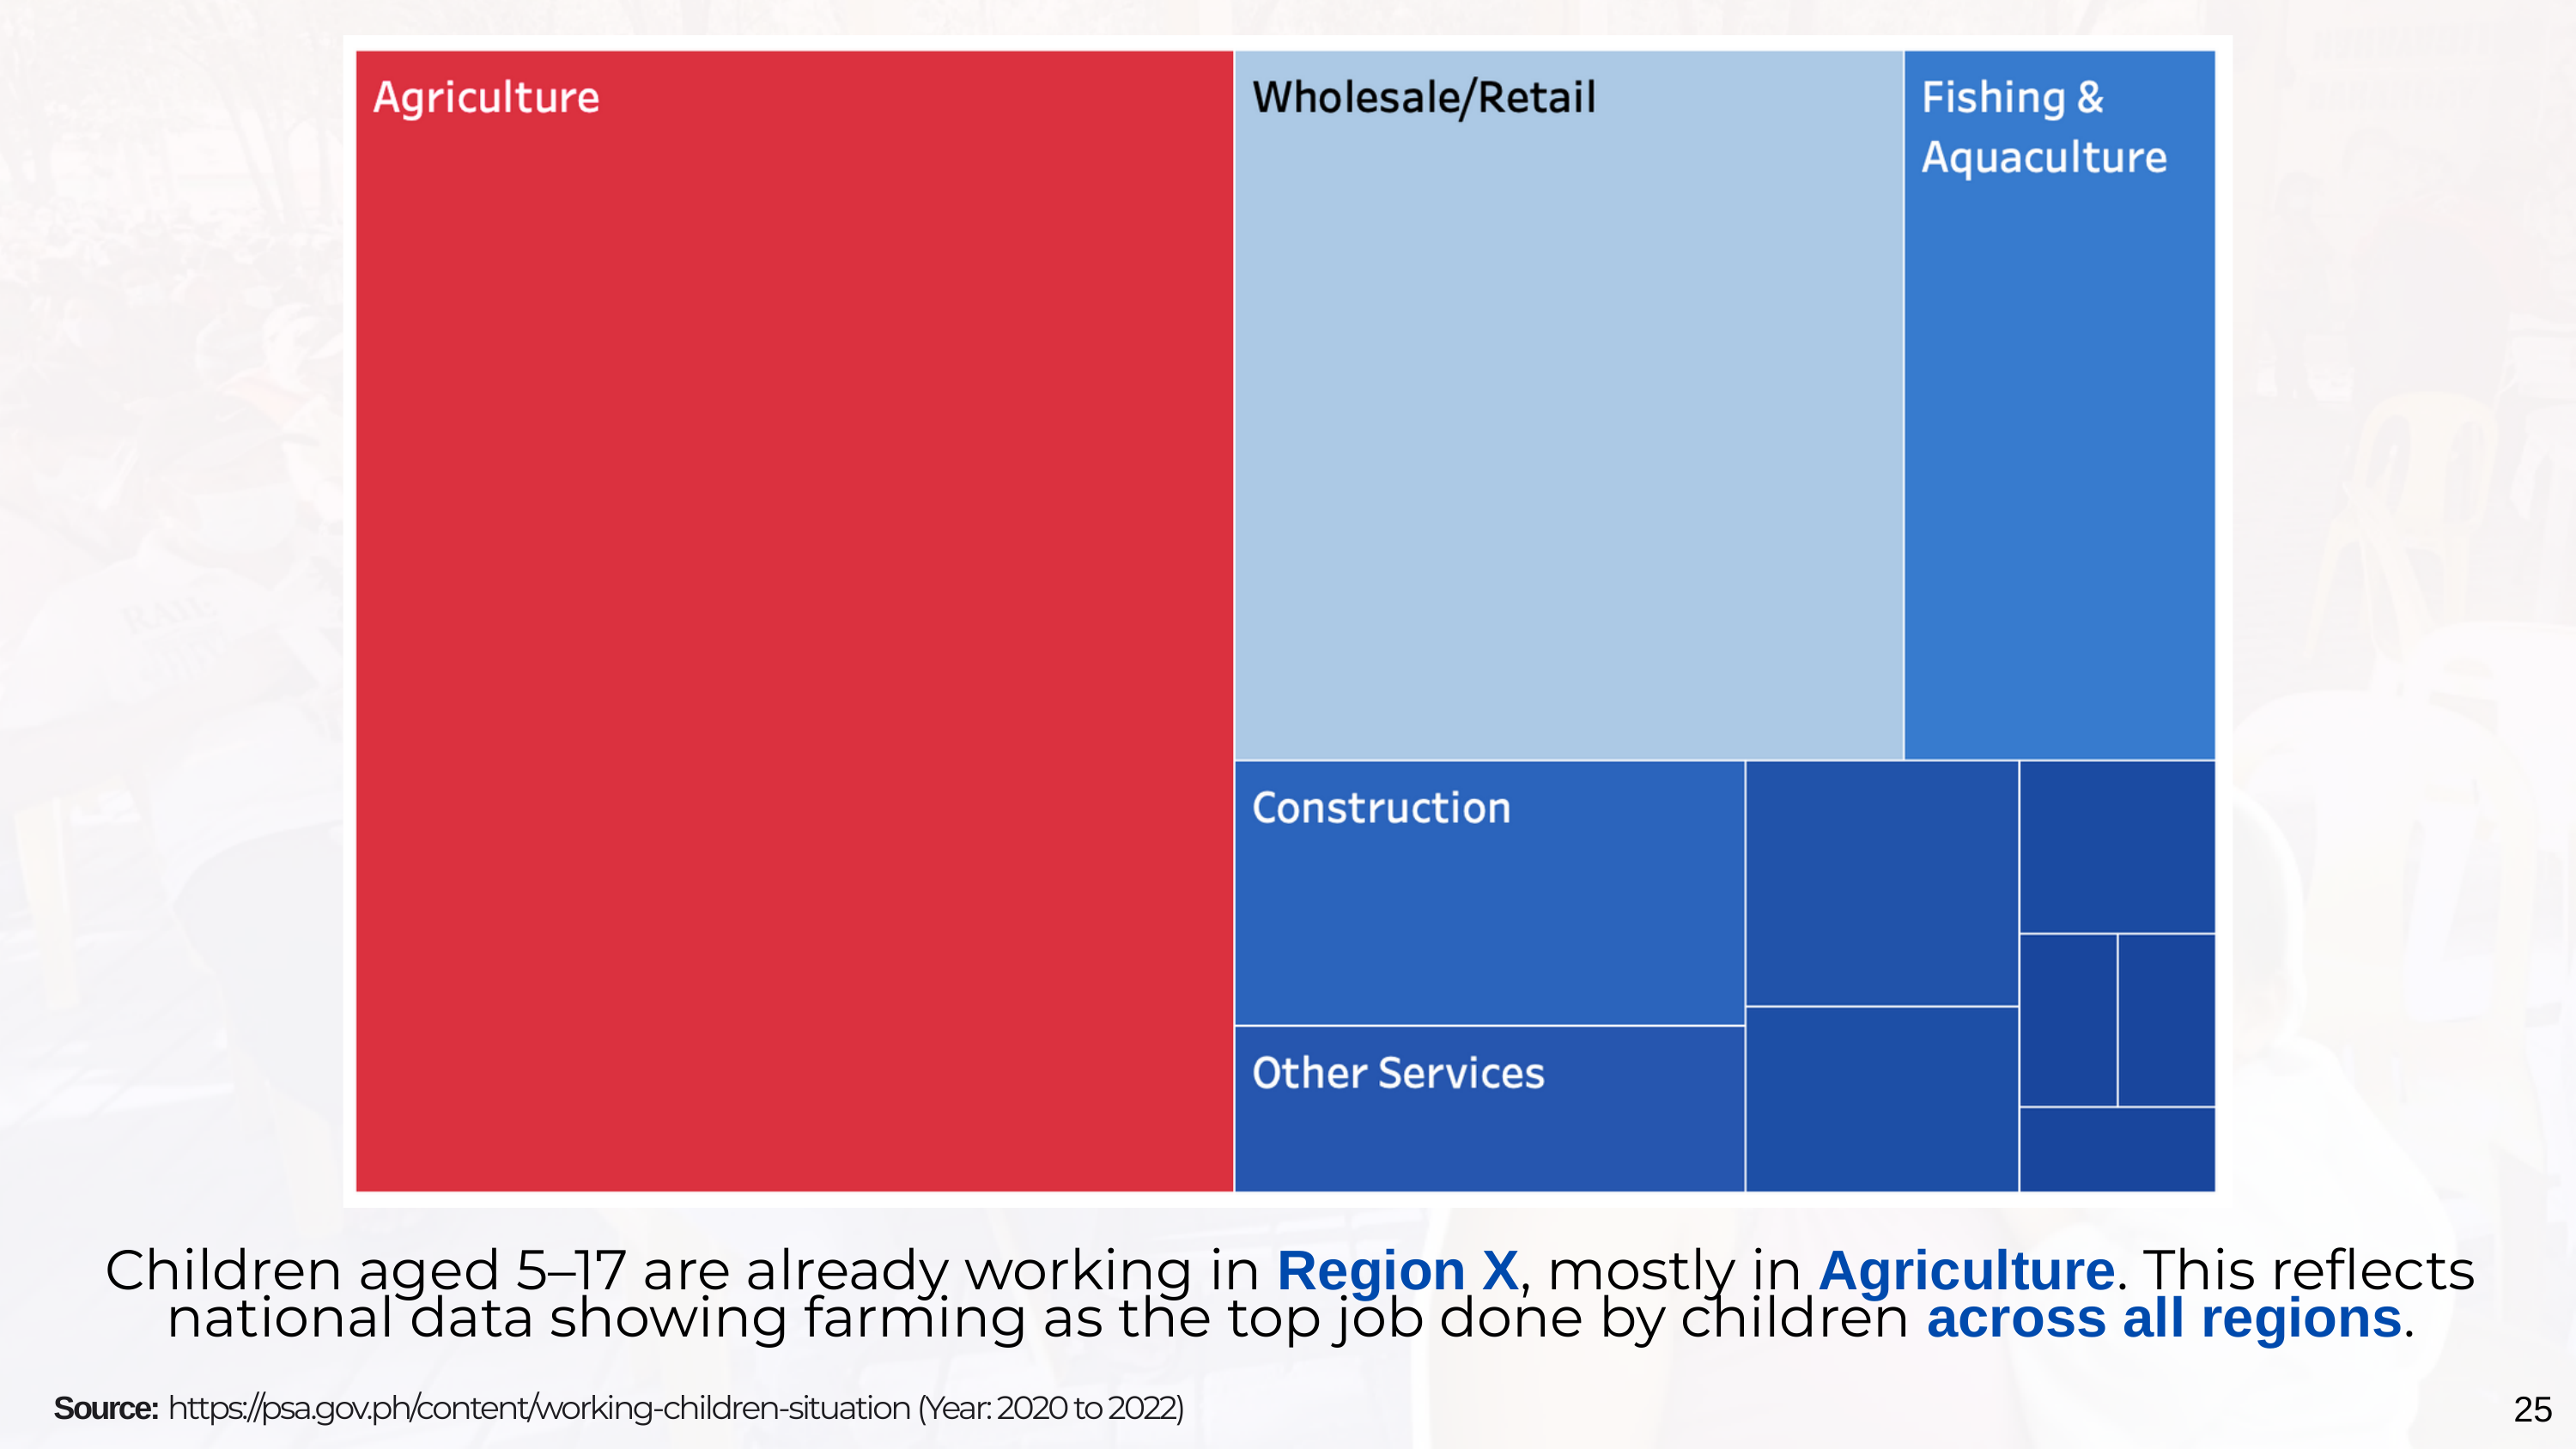

Children aged 5–17 are already working in Region X, mostly in Agriculture. This reflects national data showing farming as the top job done by children across all regions.
25
Source: https://psa.gov.ph/content/working-children-situation (Year: 2020 to 2022)